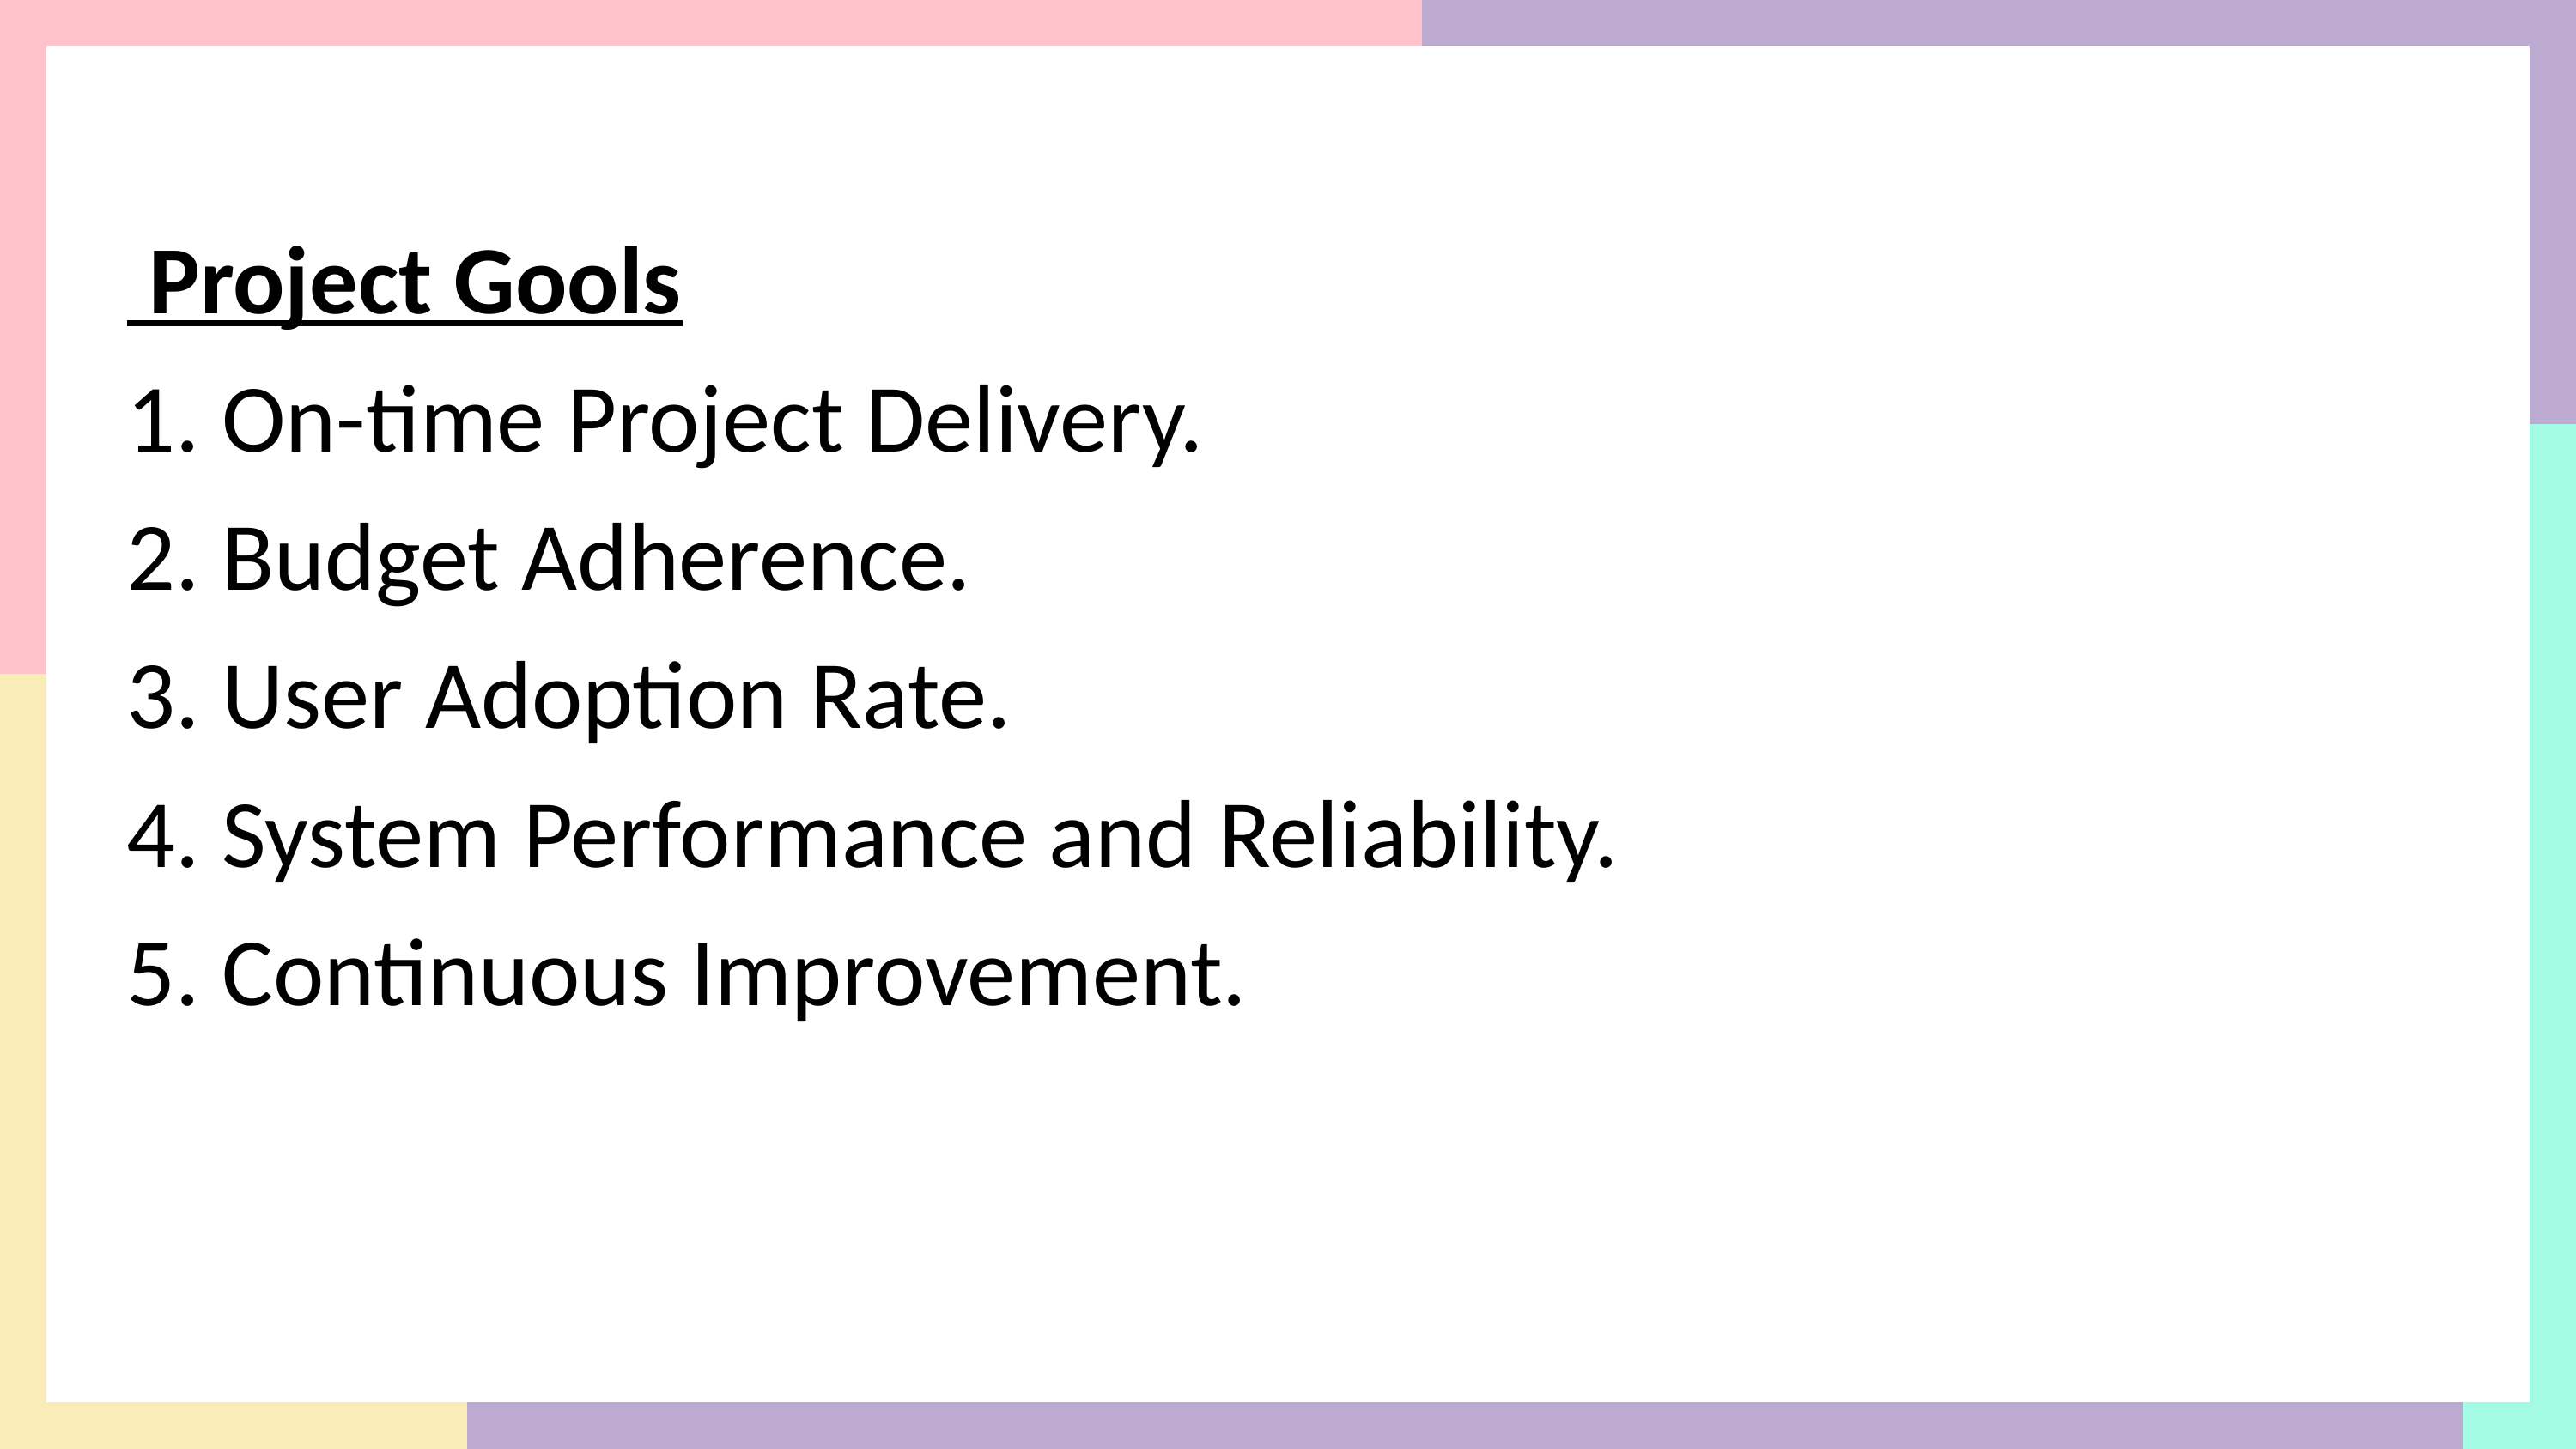

Project Gools
1. On-time Project Delivery.
2. Budget Adherence.
3. User Adoption Rate.
4. System Performance and Reliability.
5. Continuous Improvement.